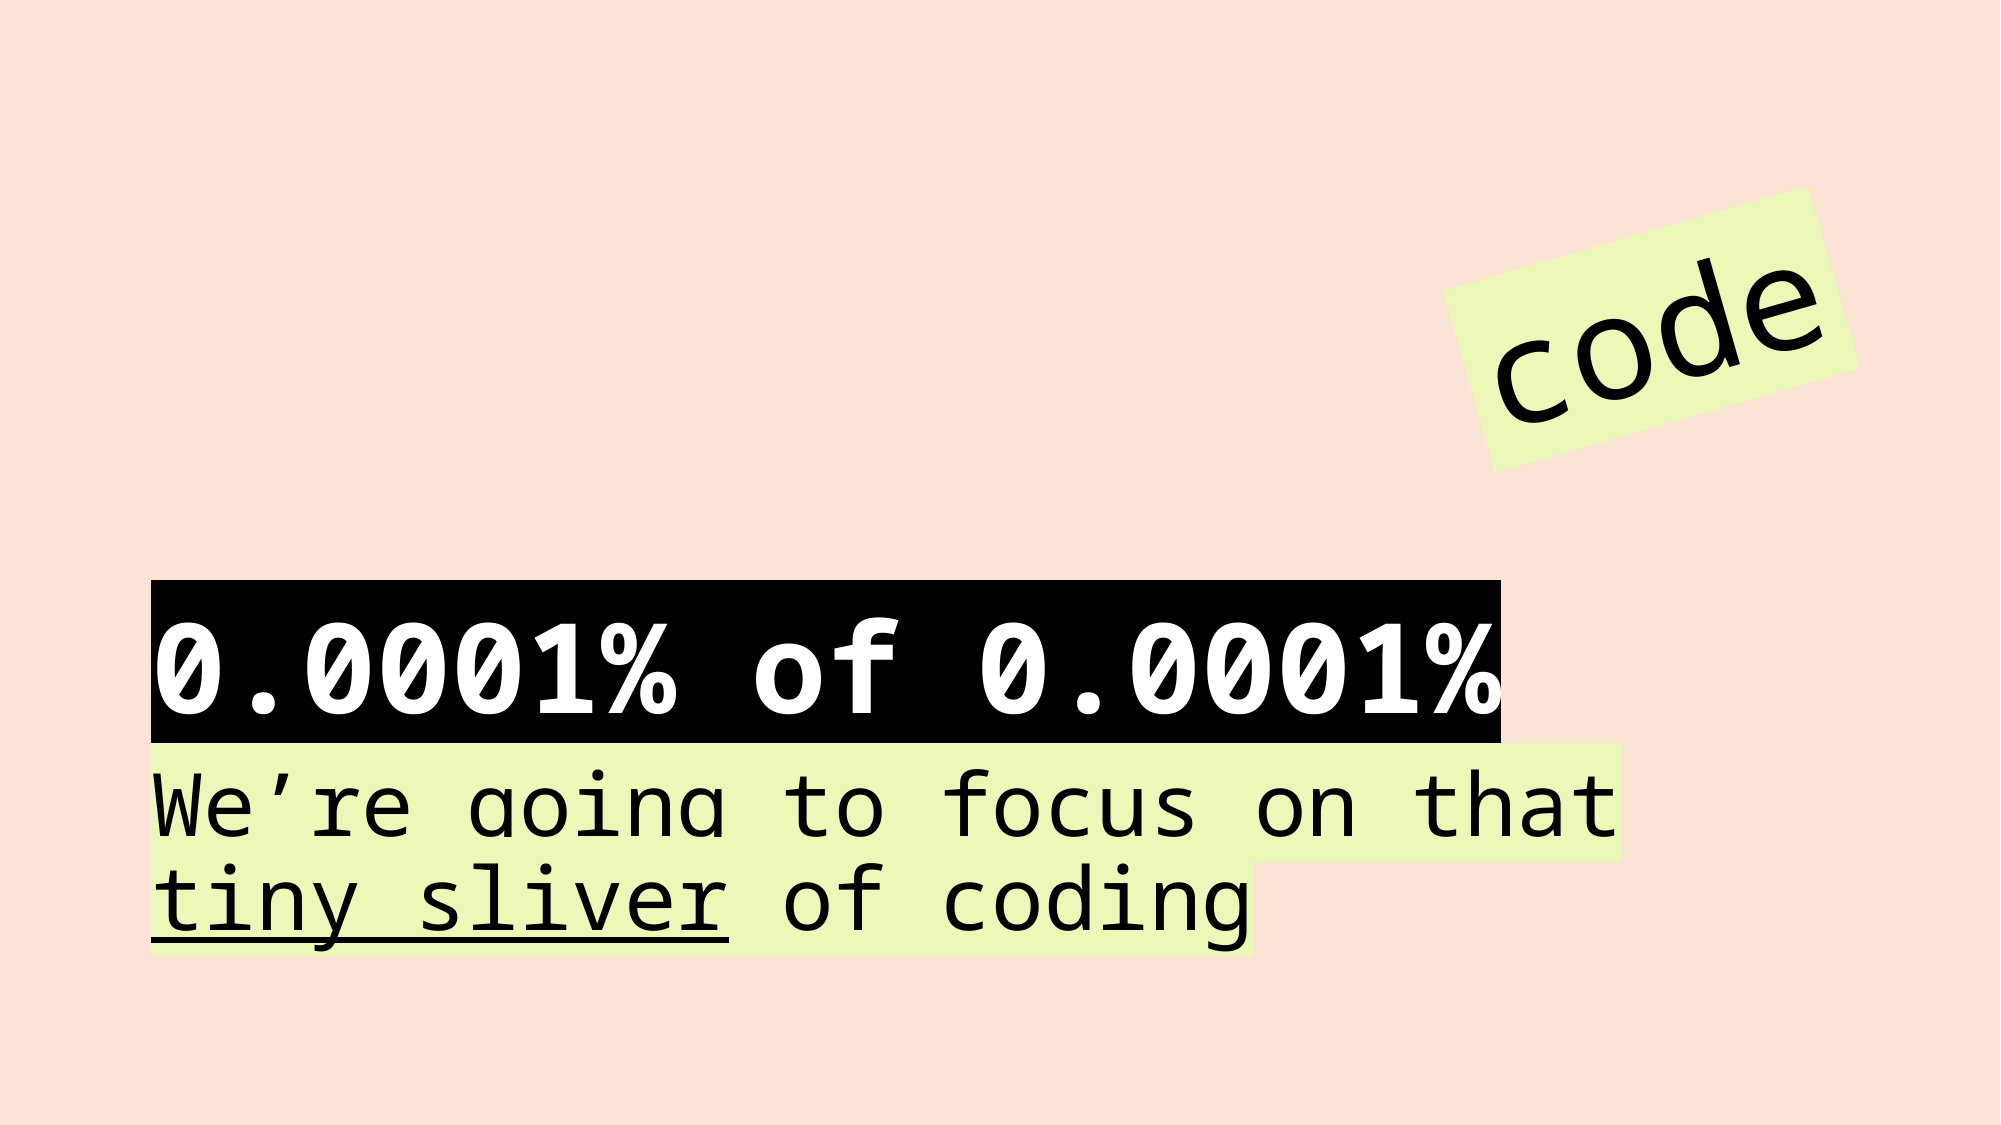

code
# 0.0001% of 0.0001%
We’re going to focus on that tiny sliver of coding